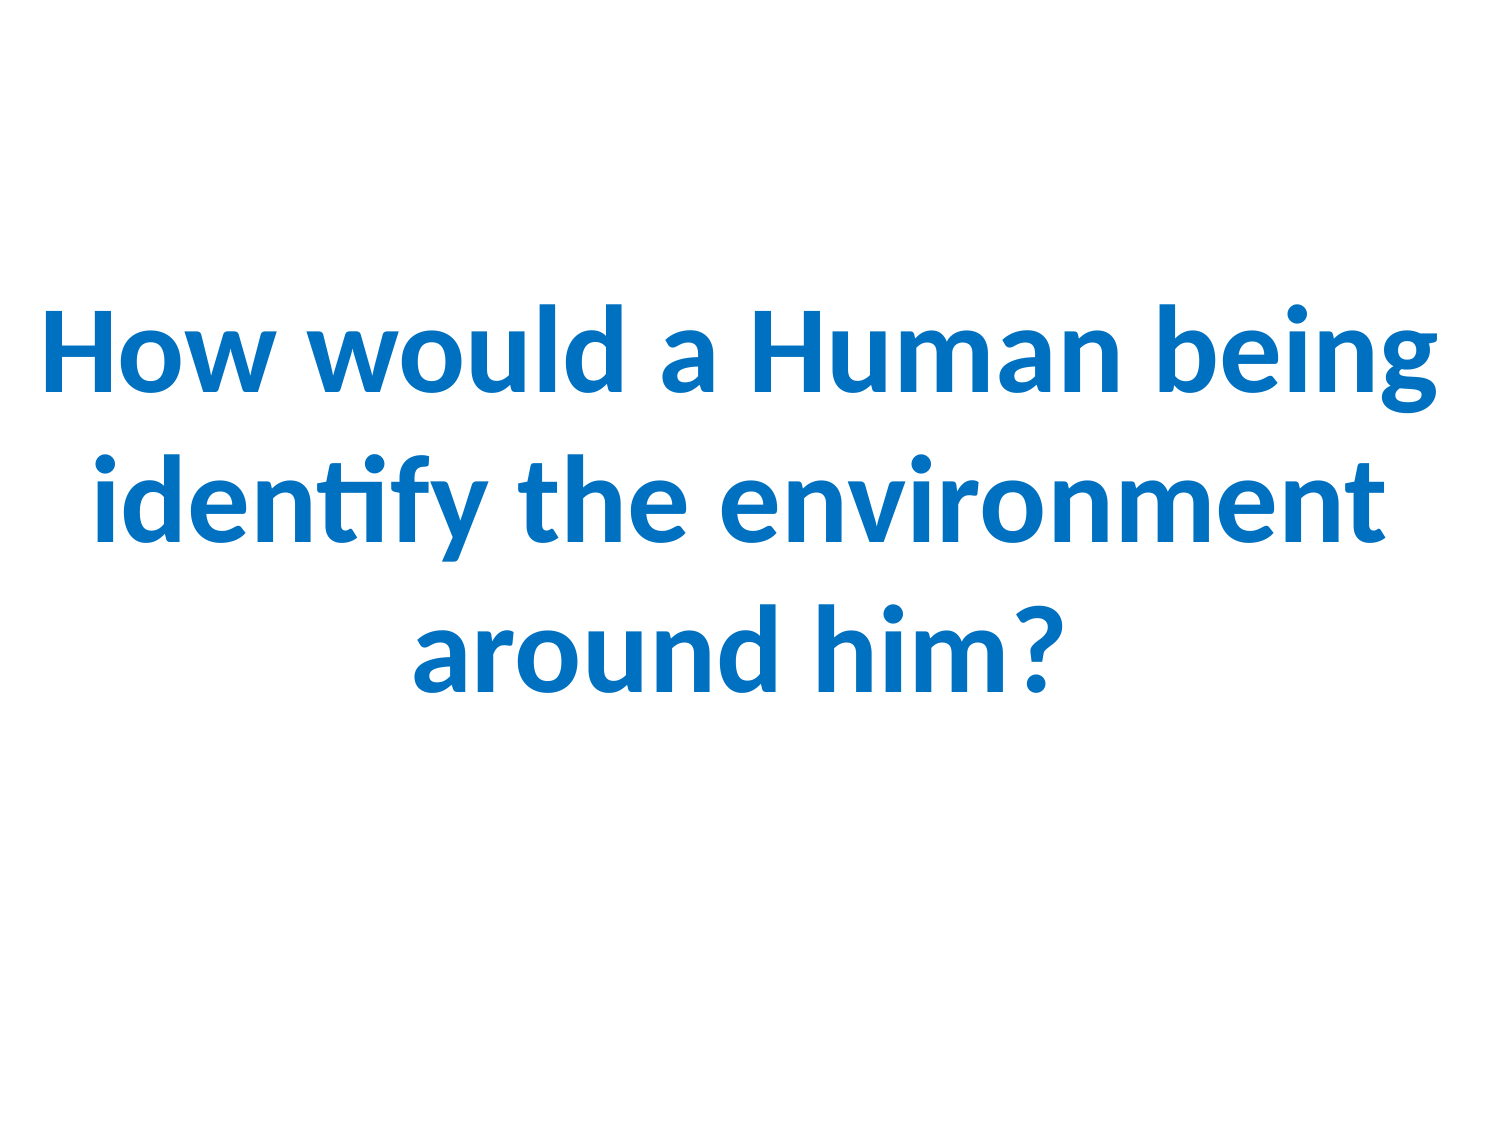

How would a Human being identify the environment around him?